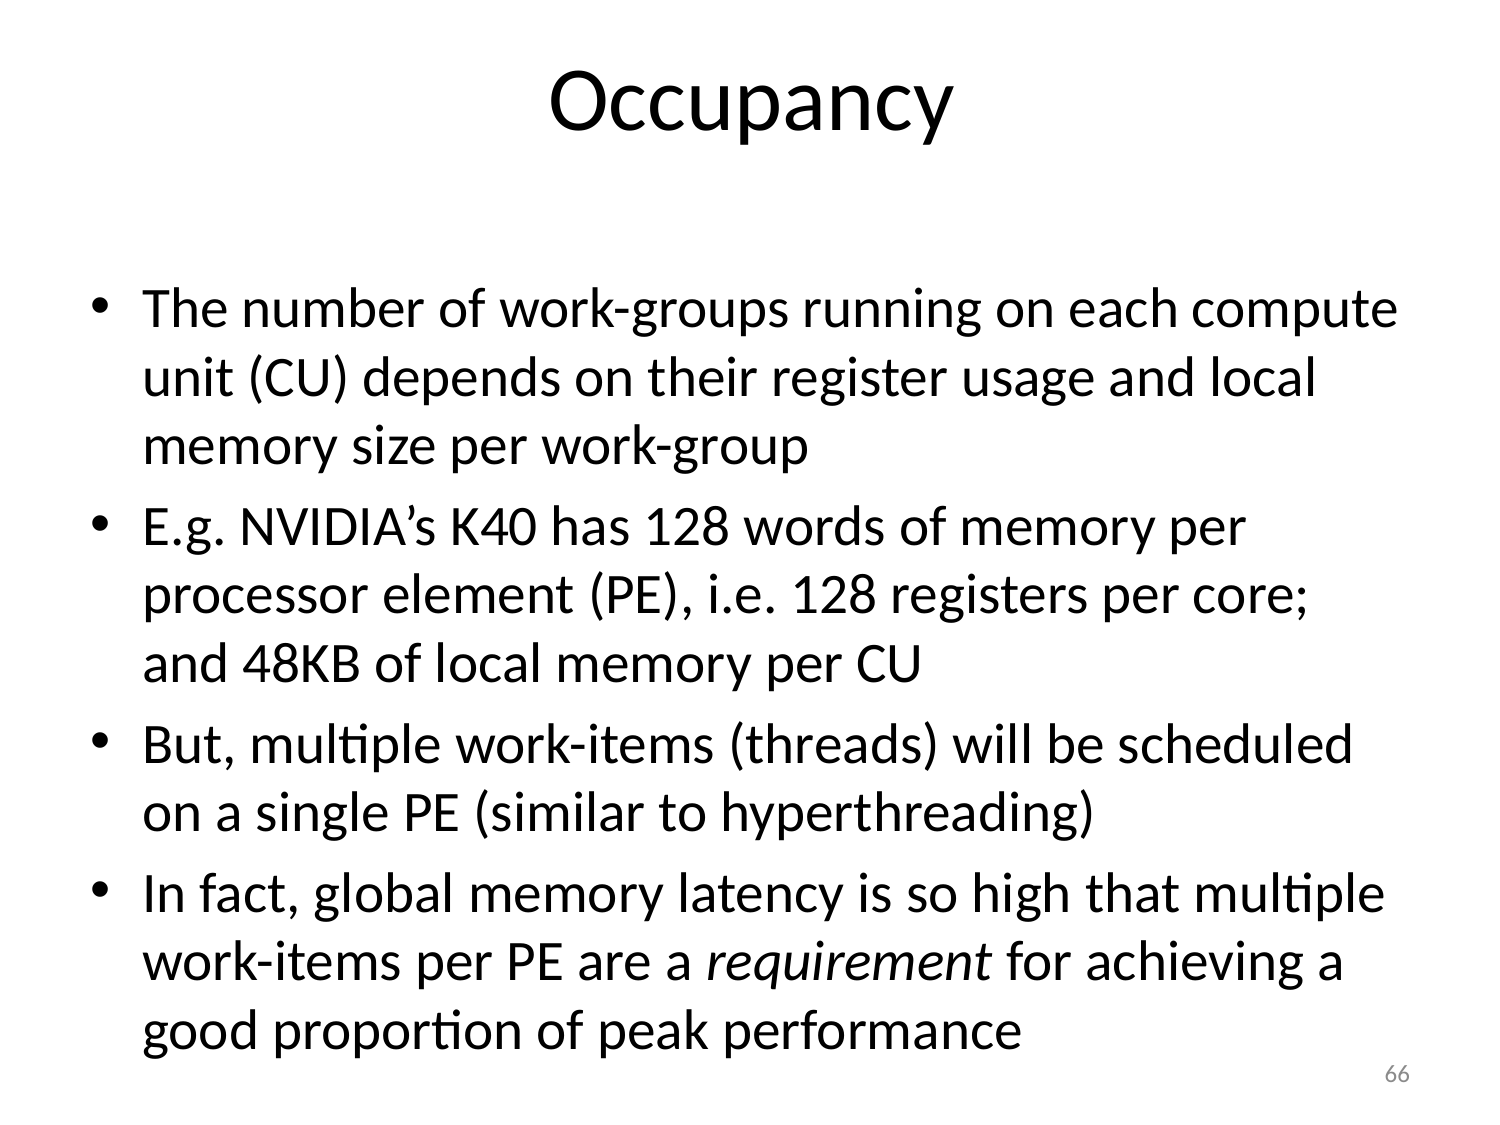

# Occupancy
The number of work-groups running on each compute unit (CU) depends on their register usage and local memory size per work-group
E.g. NVIDIA’s K40 has 128 words of memory per processor element (PE), i.e. 128 registers per core; and 48KB of local memory per CU
But, multiple work-items (threads) will be scheduled on a single PE (similar to hyperthreading)
In fact, global memory latency is so high that multiple work-items per PE are a requirement for achieving a good proportion of peak performance
66